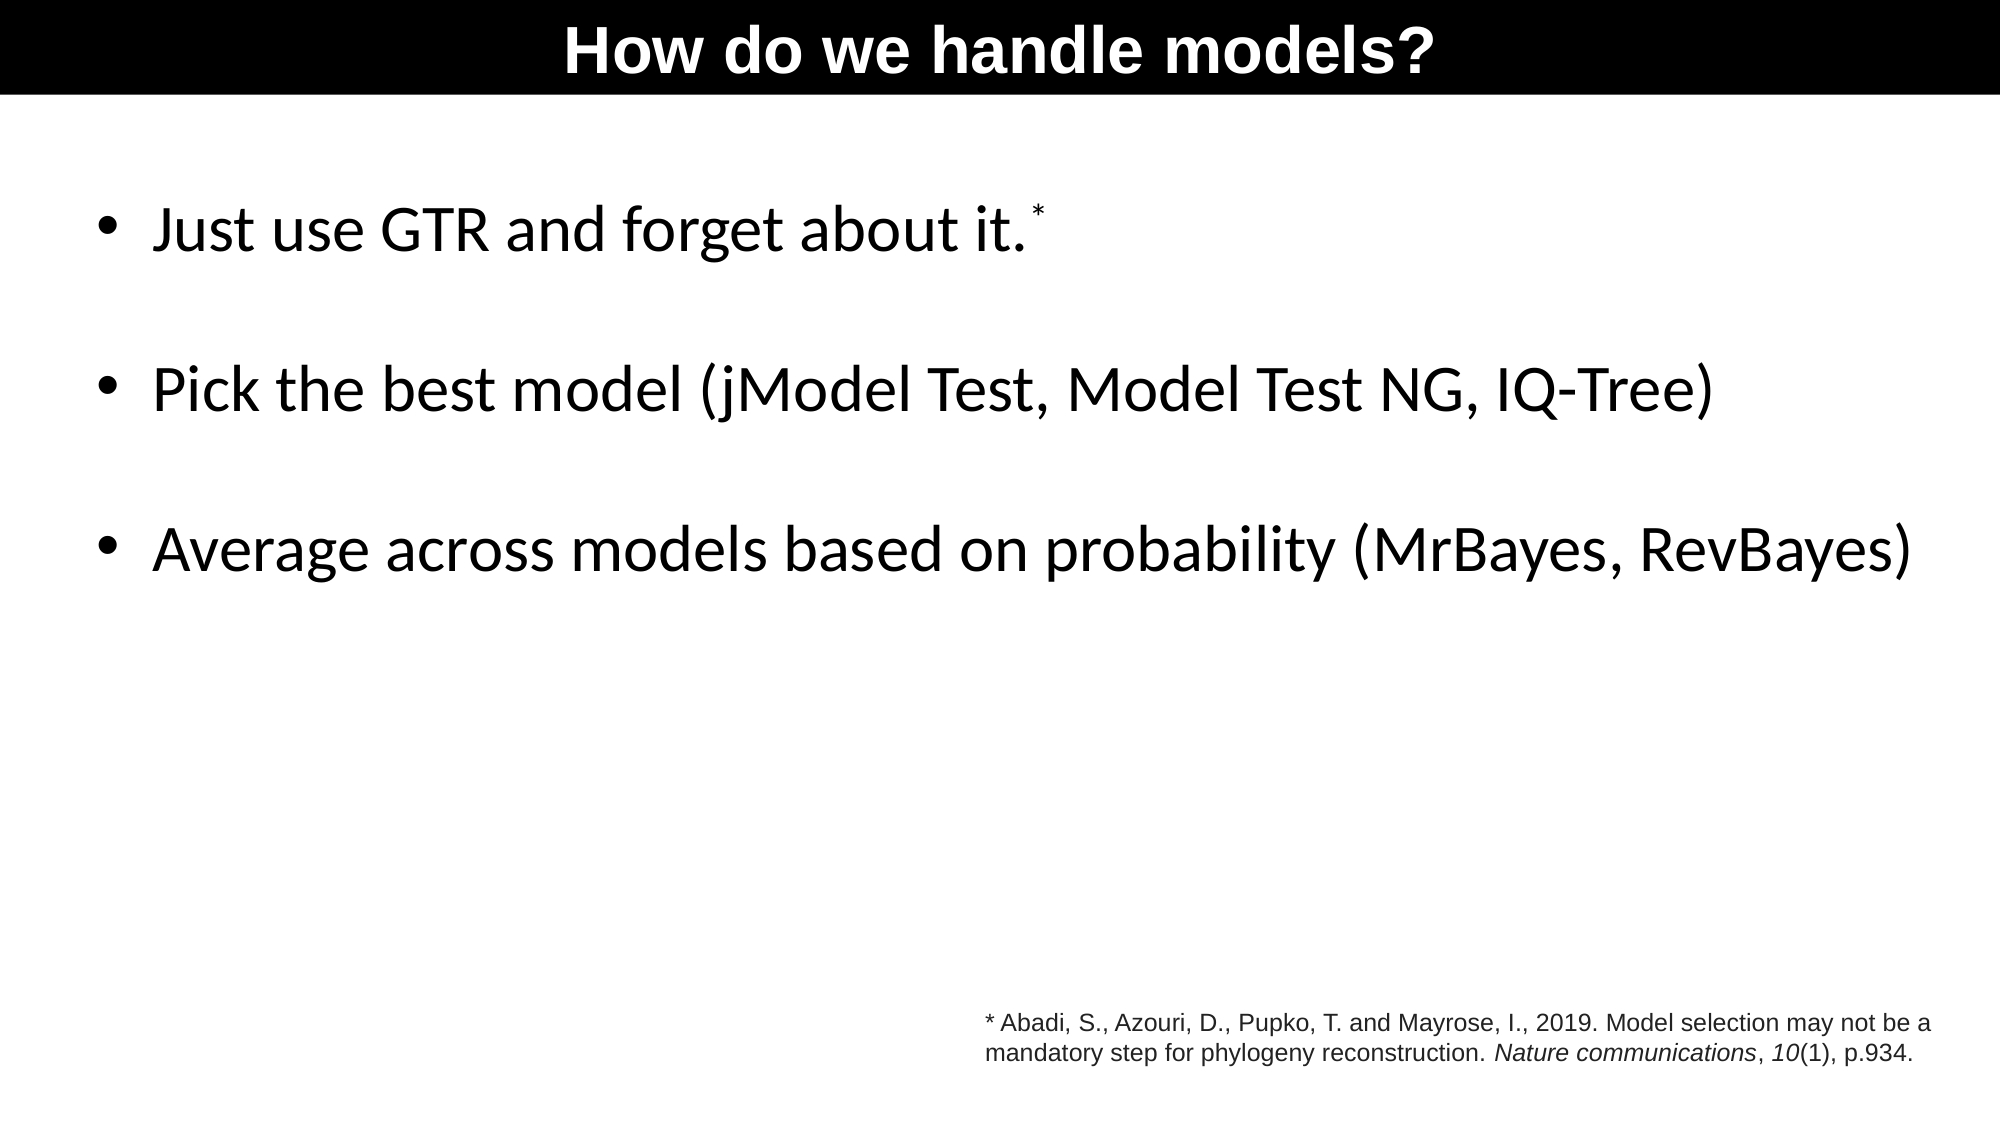

How do we handle models?
Just use GTR and forget about it.*

Pick the best model (jModel Test, Model Test NG, IQ-Tree)

Average across models based on probability (MrBayes, RevBayes)
* Abadi, S., Azouri, D., Pupko, T. and Mayrose, I., 2019. Model selection may not be a mandatory step for phylogeny reconstruction. Nature communications, 10(1), p.934.